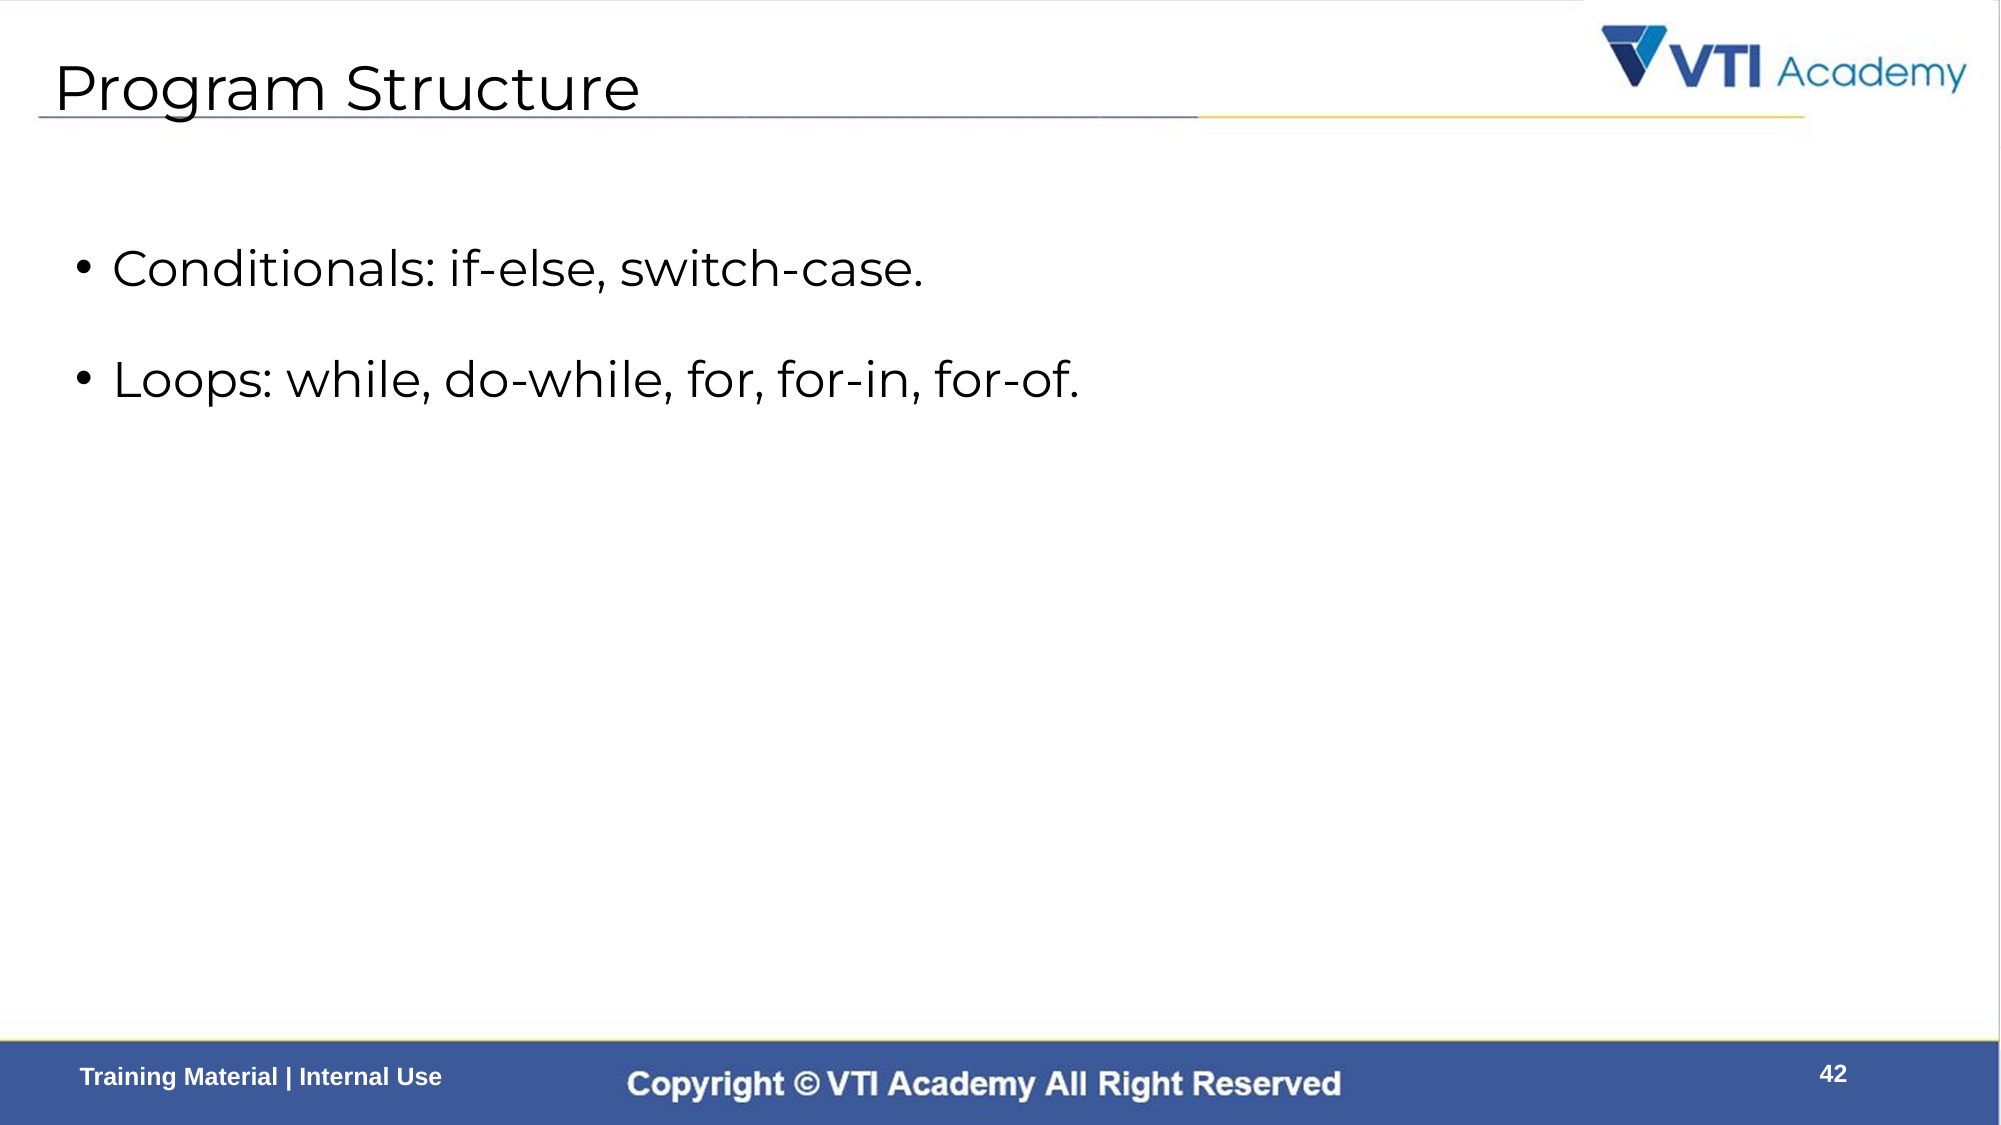

# Program Structure
Conditionals: if-else, switch-case.
Loops: while, do-while, for, for-in, for-of.

42
Training Material | Internal Use